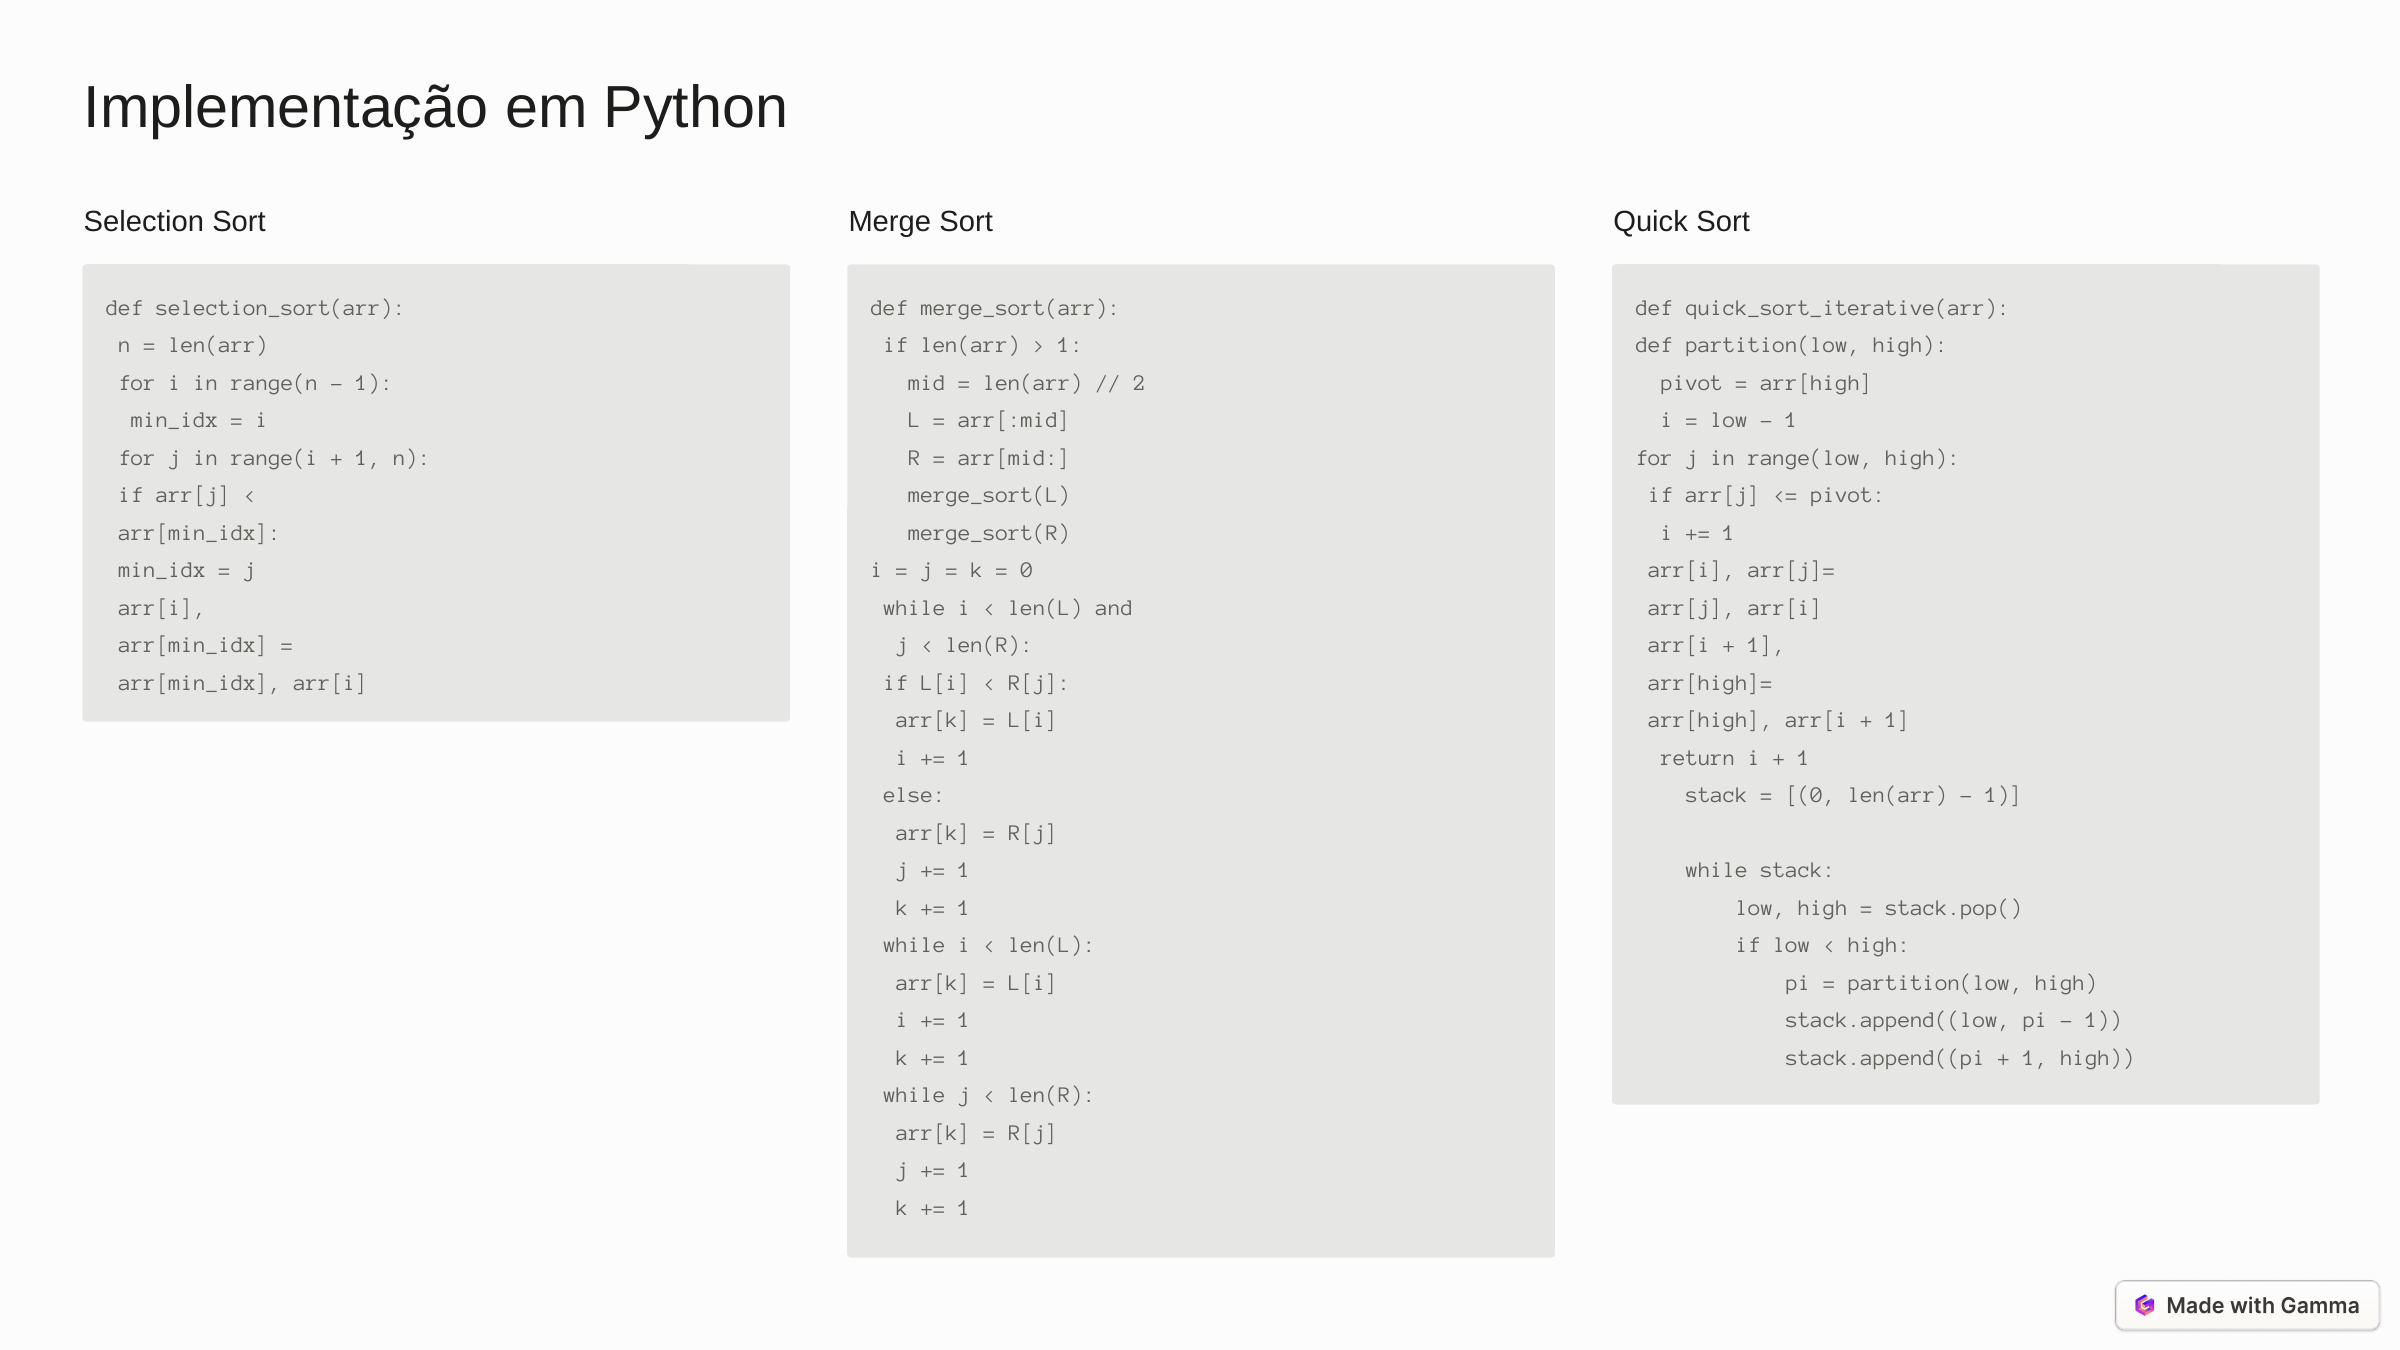

Implementação em Python
Selection Sort
Merge Sort
Quick Sort

def selection_sort(arr):
 n = len(arr)
 for i in range(n - 1):
  min_idx = i
 for j in range(i + 1, n):
 if arr[j] <
 arr[min_idx]:
 min_idx = j
 arr[i],
 arr[min_idx] =
 arr[min_idx], arr[i]
def merge_sort(arr):
 if len(arr) > 1:
   mid = len(arr) // 2
   L = arr[:mid]
   R = arr[mid:]
   merge_sort(L)
   merge_sort(R)
i = j = k = 0
 while i < len(L) and
  j < len(R):
 if L[i] < R[j]:
  arr[k] = L[i]
  i += 1
 else:
  arr[k] = R[j]
  j += 1
  k += 1
 while i < len(L):
  arr[k] = L[i]
  i += 1
  k += 1
 while j < len(R):
  arr[k] = R[j]
  j += 1
  k += 1
def quick_sort_iterative(arr):
def partition(low, high):
  pivot = arr[high]
  i = low - 1
for j in range(low, high):
 if arr[j] <= pivot:
  i += 1
 arr[i], arr[j]=
 arr[j], arr[i]
 arr[i + 1],
 arr[high]=
 arr[high], arr[i + 1]
  return i + 1
    stack = [(0, len(arr) - 1)]

    while stack:
        low, high = stack.pop()
        if low < high:
            pi = partition(low, high)
            stack.append((low, pi - 1))
            stack.append((pi + 1, high))